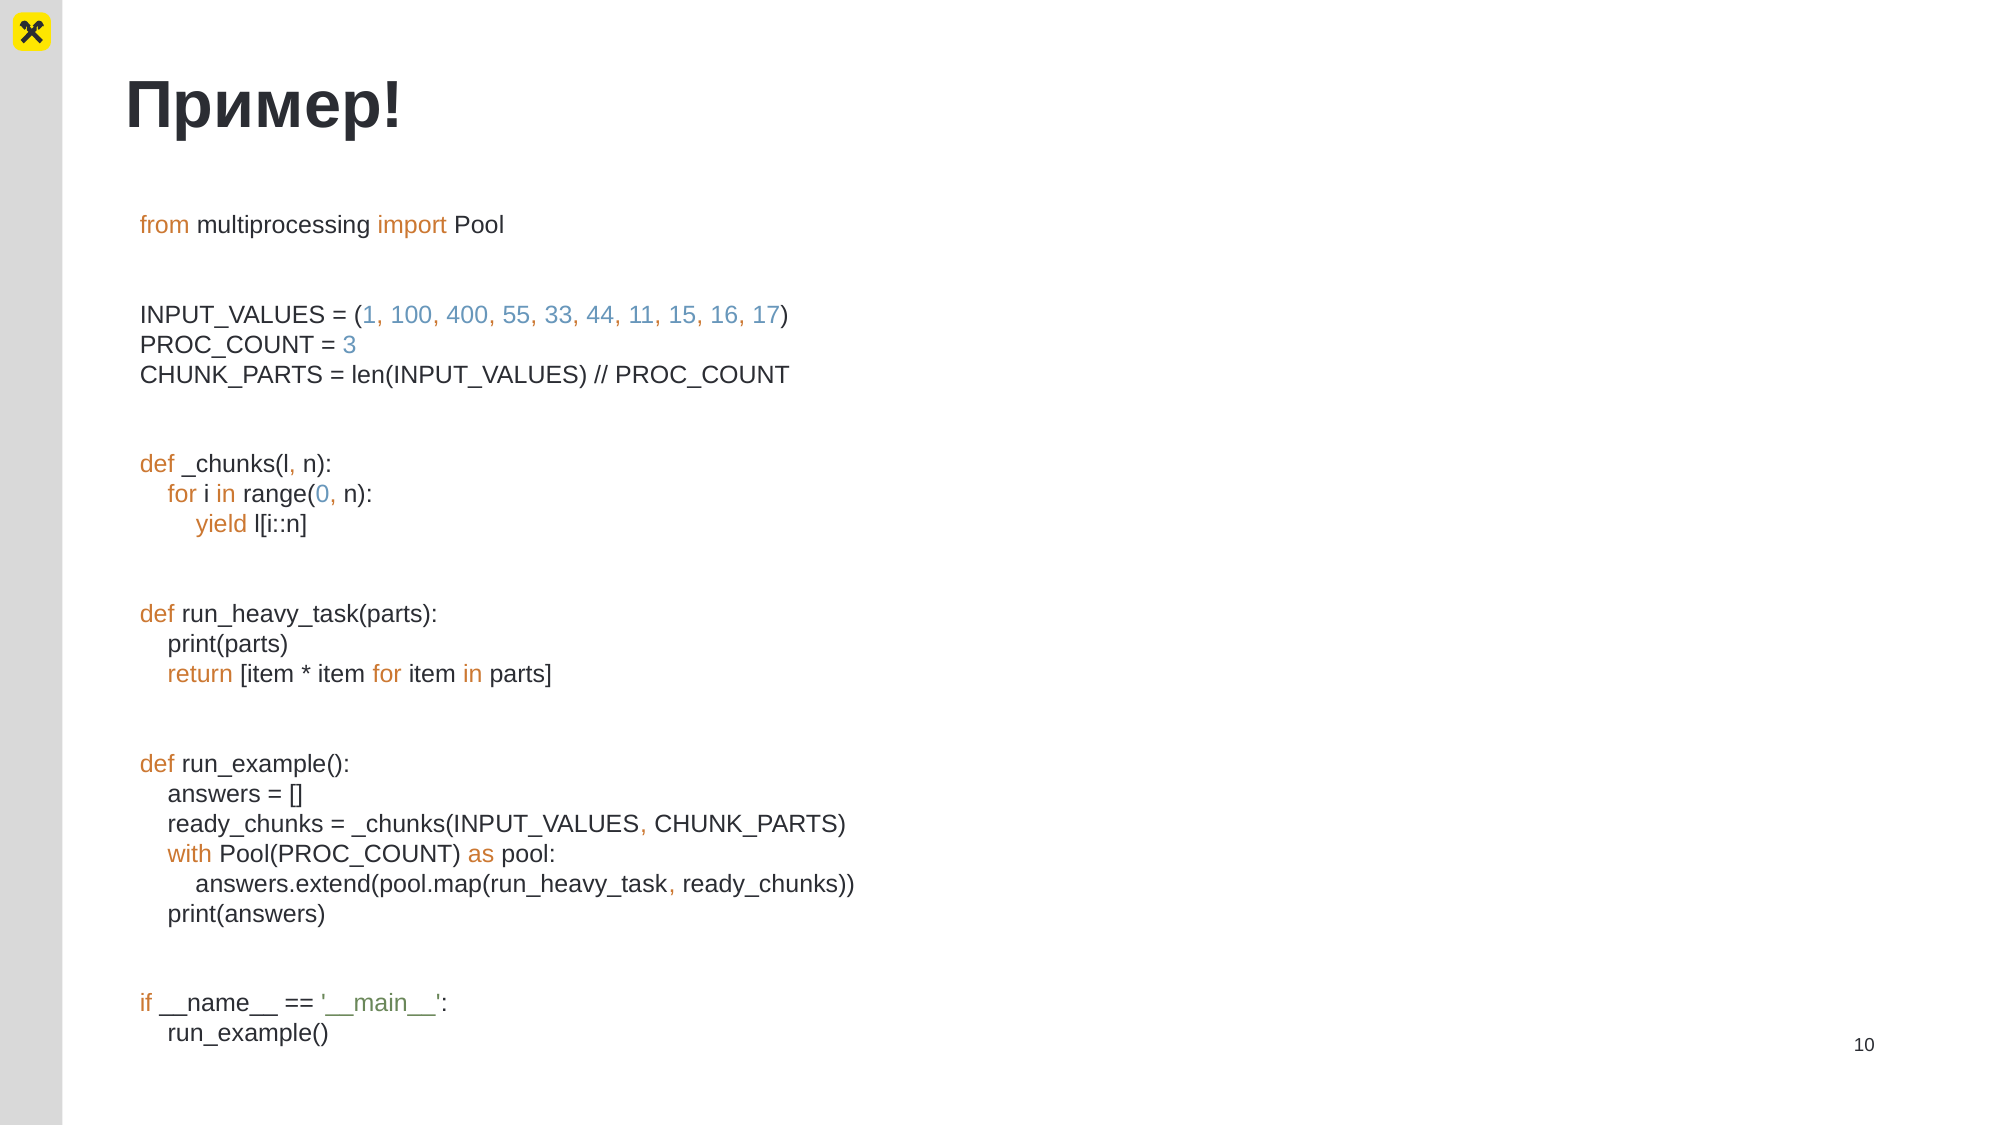

# Пример!
from multiprocessing import Pool
INPUT_VALUES = (1, 100, 400, 55, 33, 44, 11, 15, 16, 17)
PROC_COUNT = 3
CHUNK_PARTS = len(INPUT_VALUES) // PROC_COUNT
def _chunks(l, n):
    for i in range(0, n):
        yield l[i::n]
def run_heavy_task(parts):
    print(parts)
    return [item * item for item in parts]
def run_example():
    answers = []
    ready_chunks = _chunks(INPUT_VALUES, CHUNK_PARTS)
    with Pool(PROC_COUNT) as pool:
        answers.extend(pool.map(run_heavy_task, ready_chunks))
    print(answers)
if __name__ == '__main__':
    run_example()
10